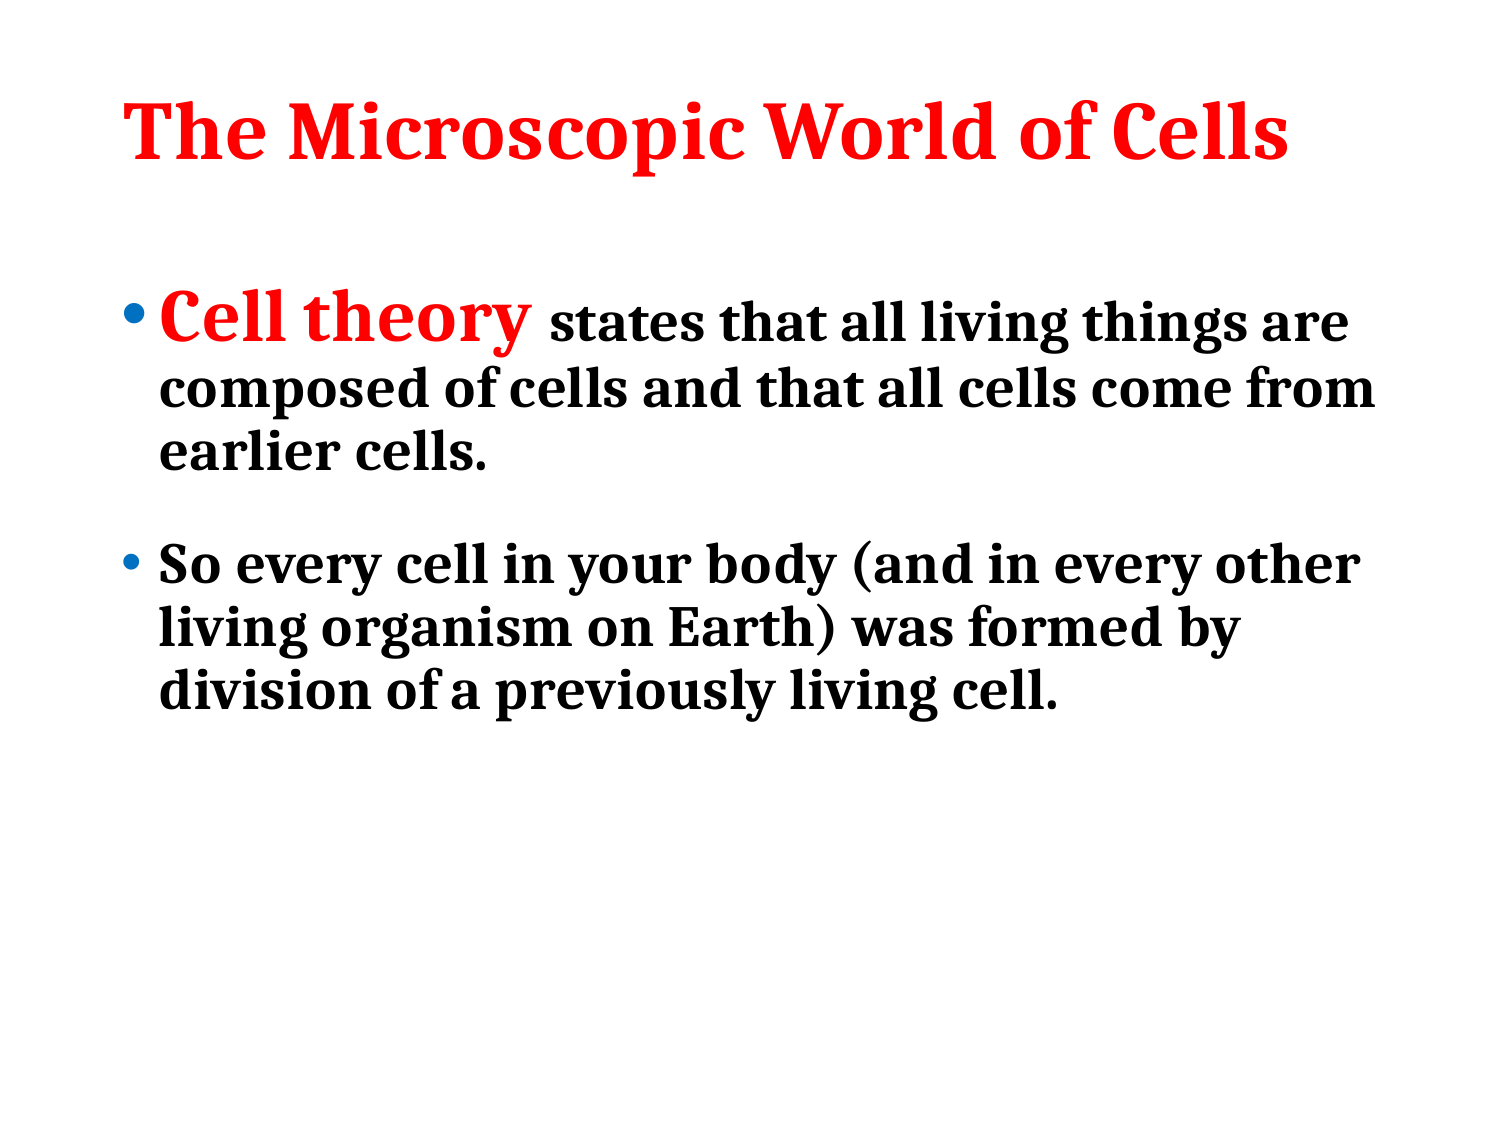

# The Microscopic World of Cells
Cell theory states that all living things are composed of cells and that all cells come from earlier cells.
So every cell in your body (and in every other living organism on Earth) was formed by division of a previously living cell.